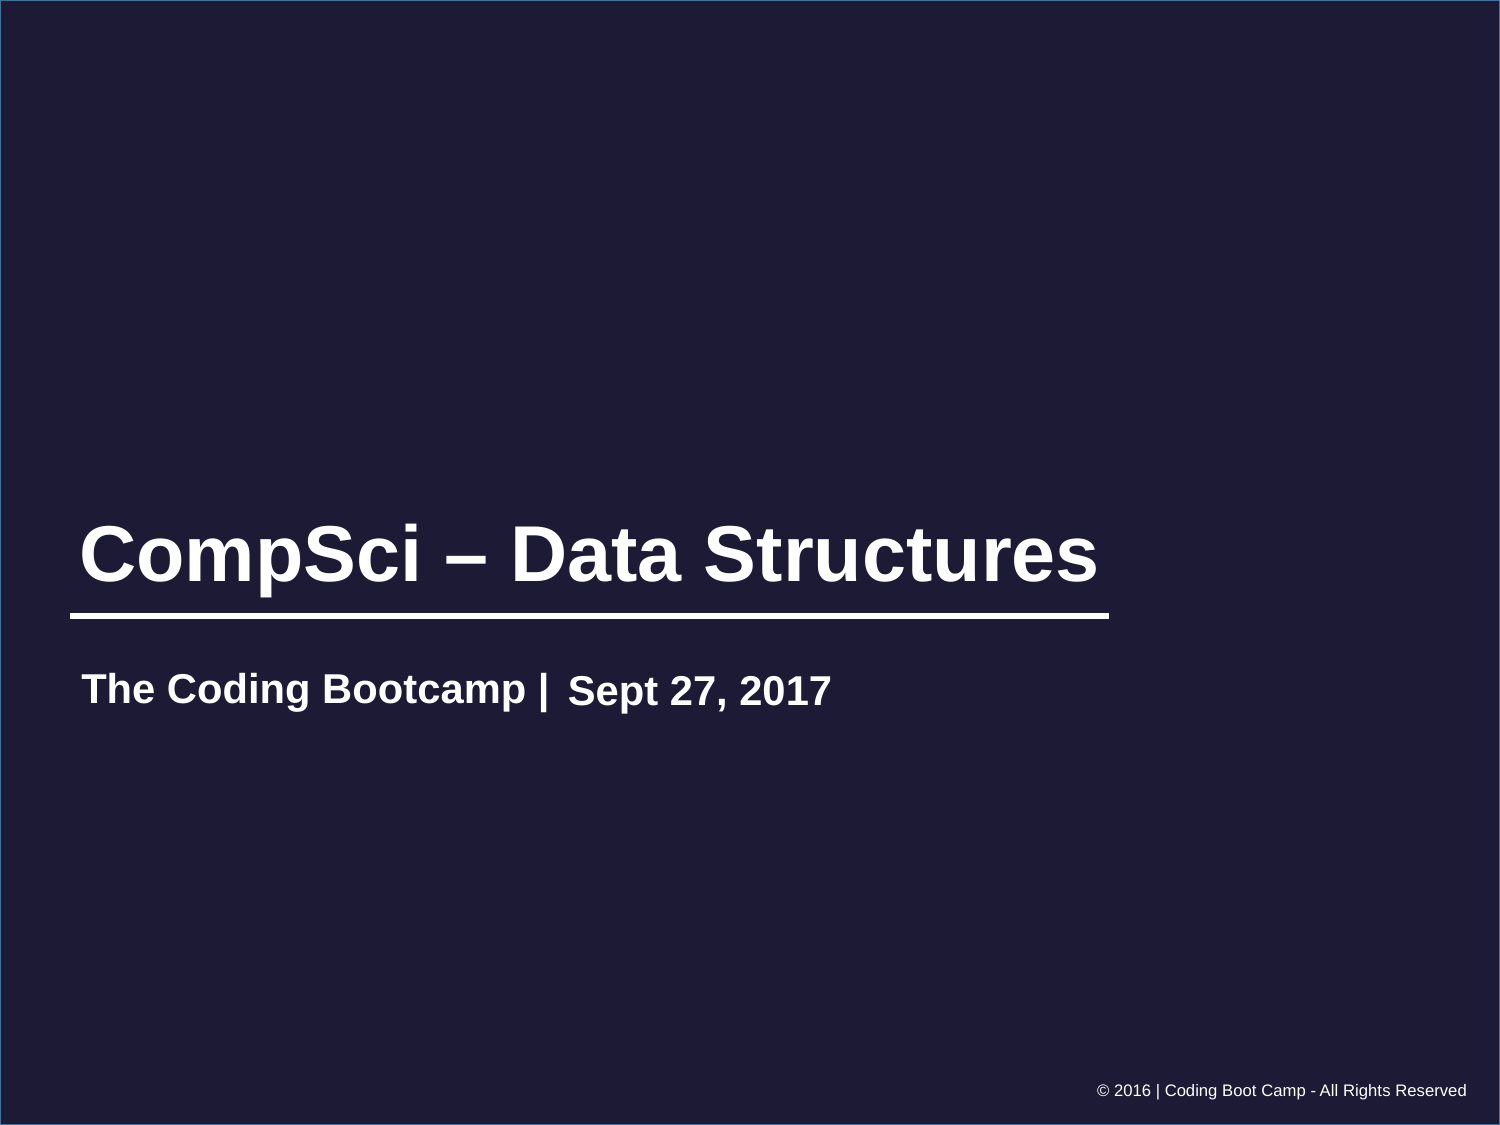

# CompSci – Data Structures
Sept 27, 2017